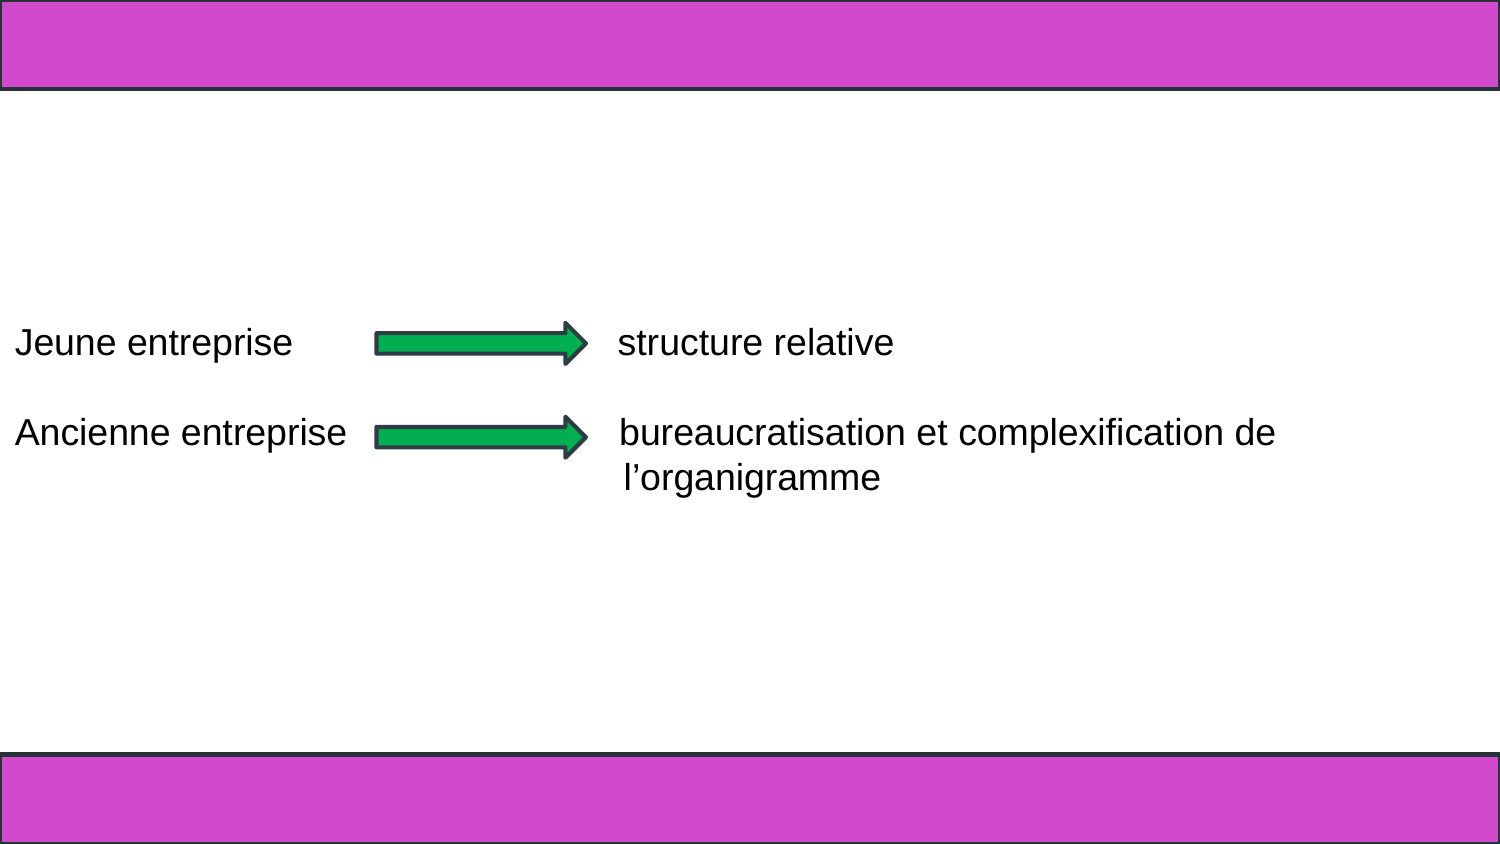

Jeune entreprise                               structure relative

Ancienne entreprise                          bureaucratisation et complexification de
                                                          l’organigramme